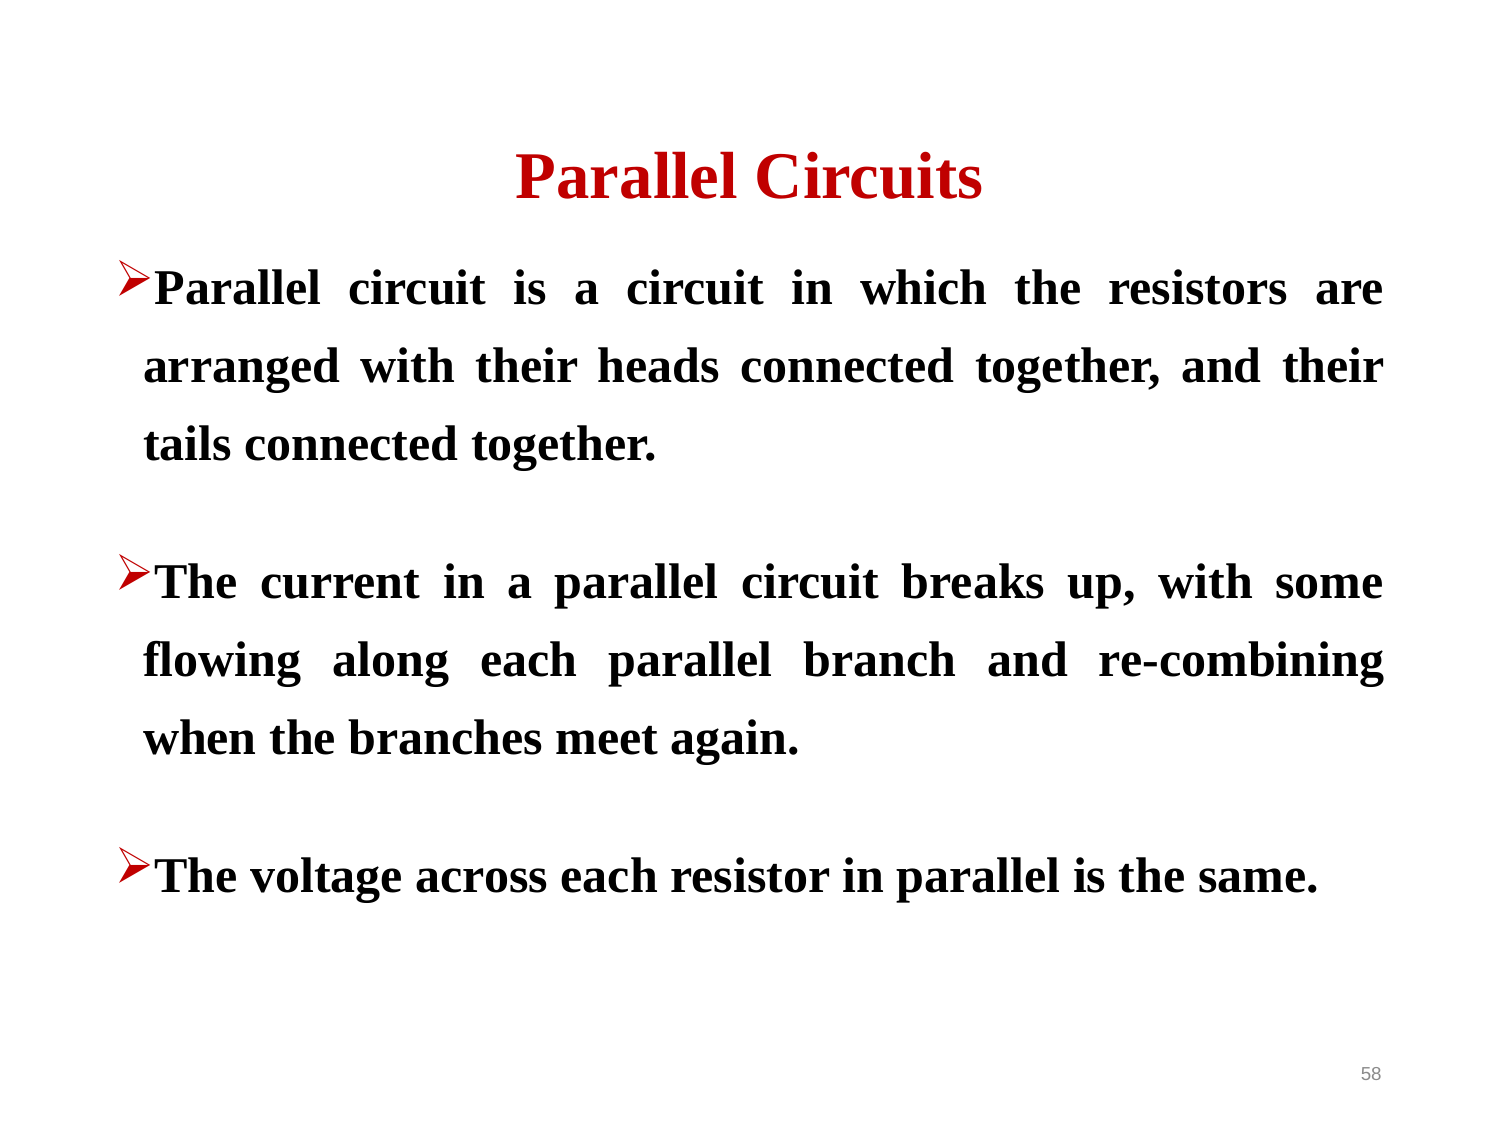

Parallel Circuits
Parallel circuit is a circuit in which the resistors are arranged with their heads connected together, and their tails connected together.

The current in a parallel circuit breaks up, with some flowing along each parallel branch and re-combining when the branches meet again.

The voltage across each resistor in parallel is the same.
58